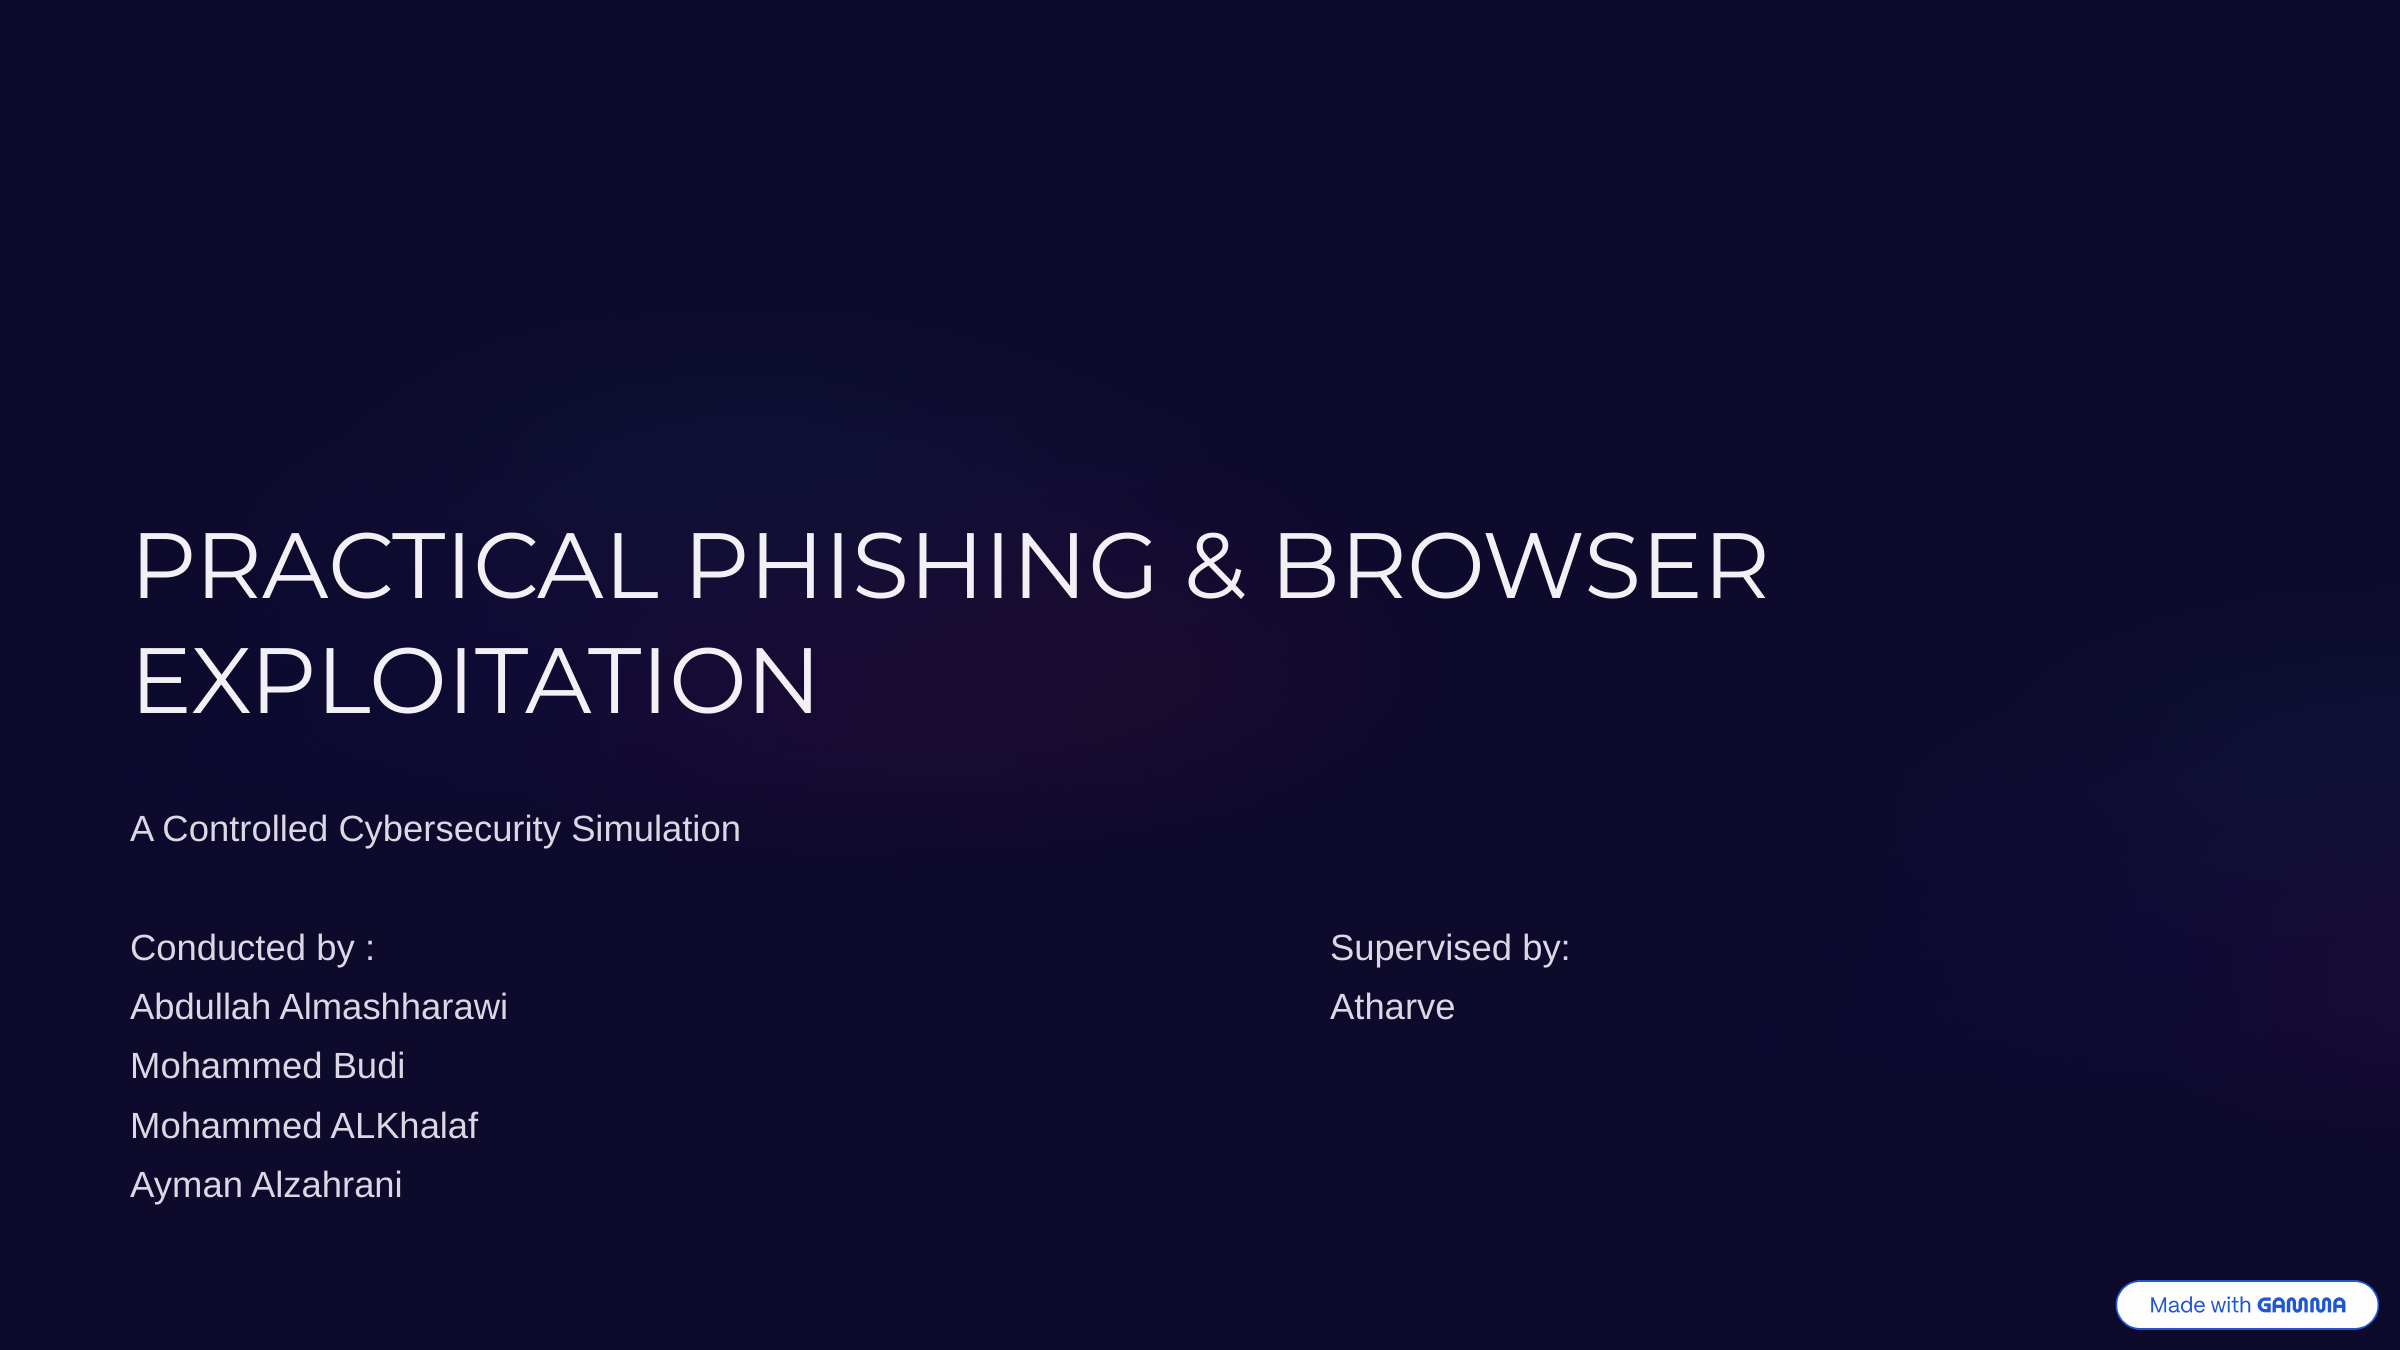

PRACTICAL PHISHING & BROWSER EXPLOITATION
A Controlled Cybersecurity Simulation

Conducted by :							Supervised by:
Abdullah Almashharawi						Atharve
Mohammed Budi
Mohammed ALKhalaf
Ayman Alzahrani